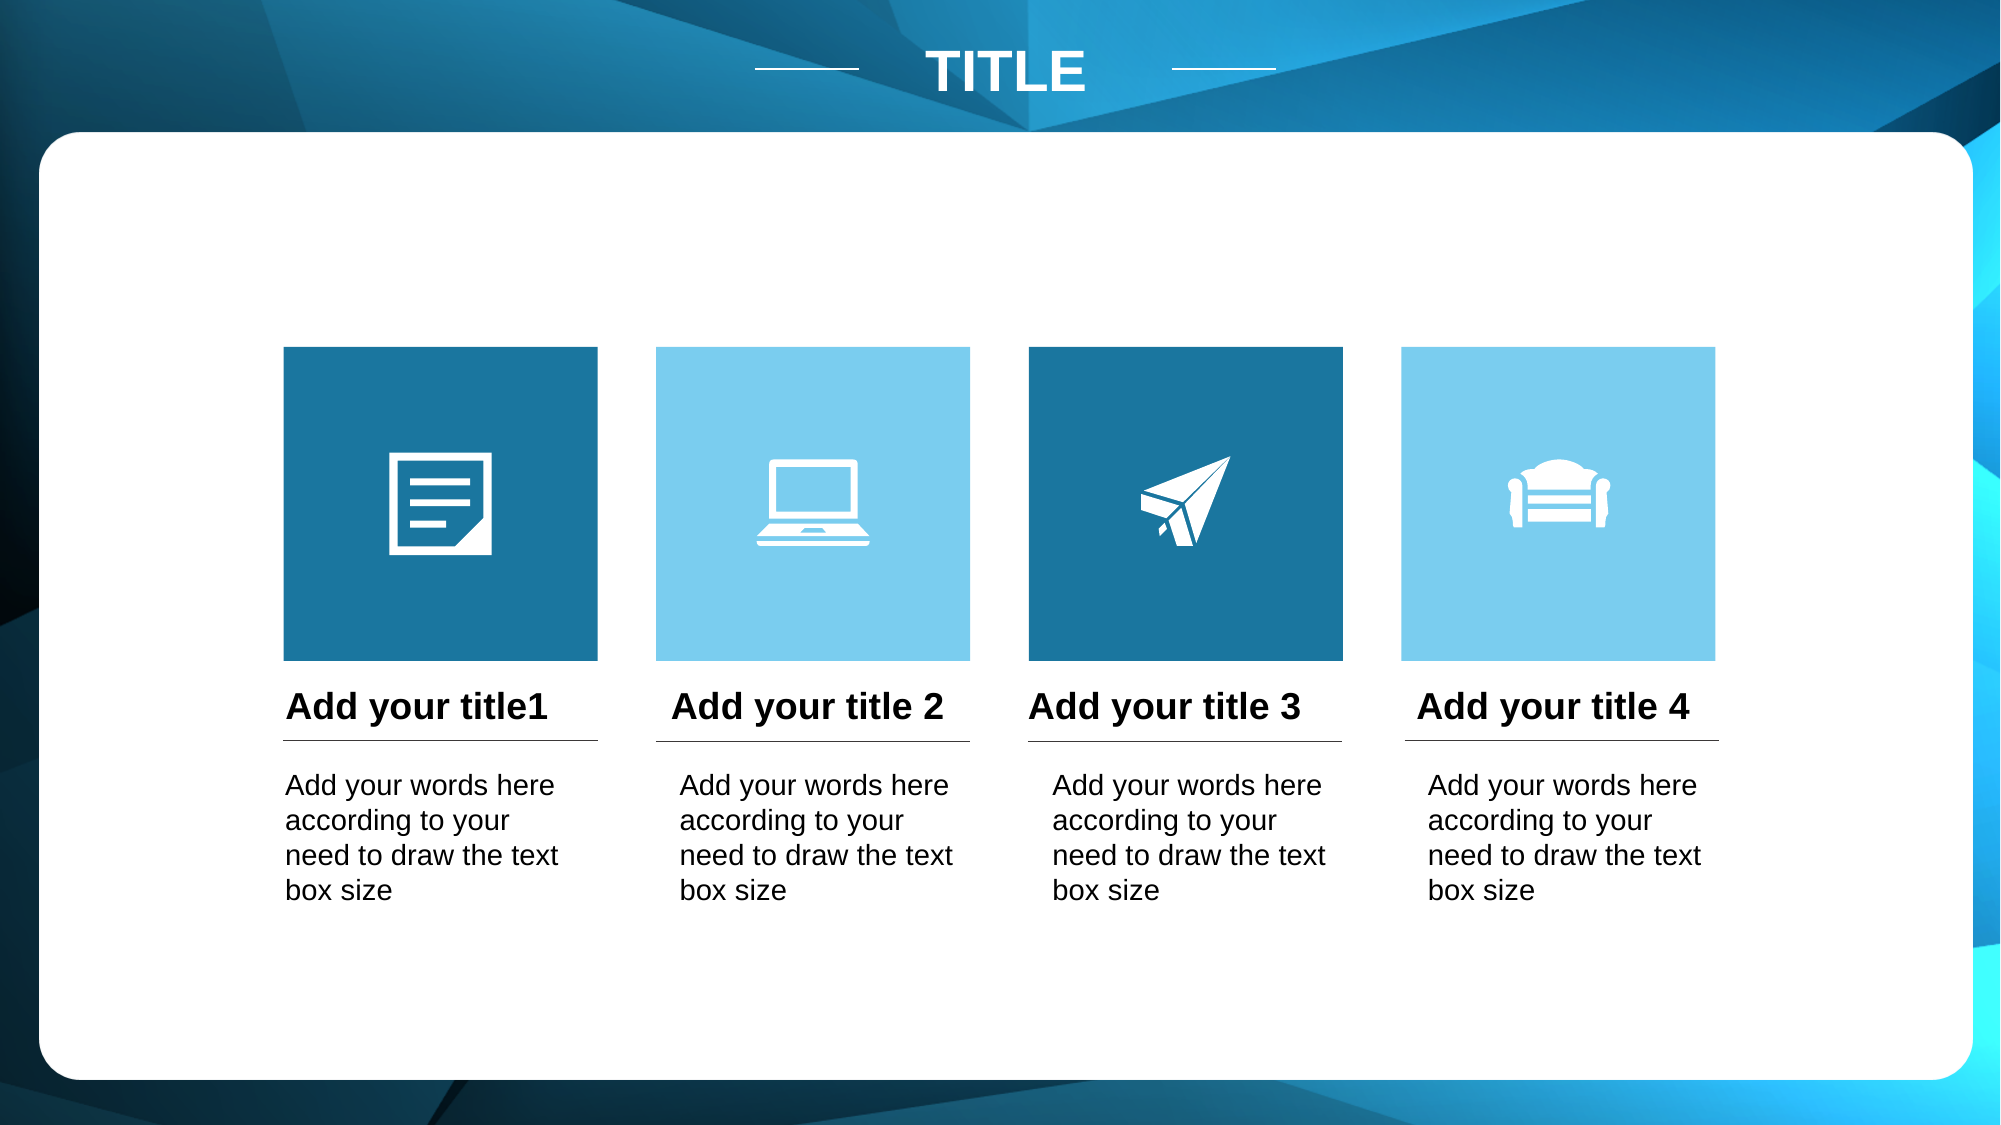

TITLE

Add your title1
Add your words here according to your need to draw the text box size
Add your title 2
Add your title 3
Add your title 4
Add your words here according to your need to draw the text box size
Add your words here according to your need to draw the text box size
Add your words here according to your need to draw the text box size